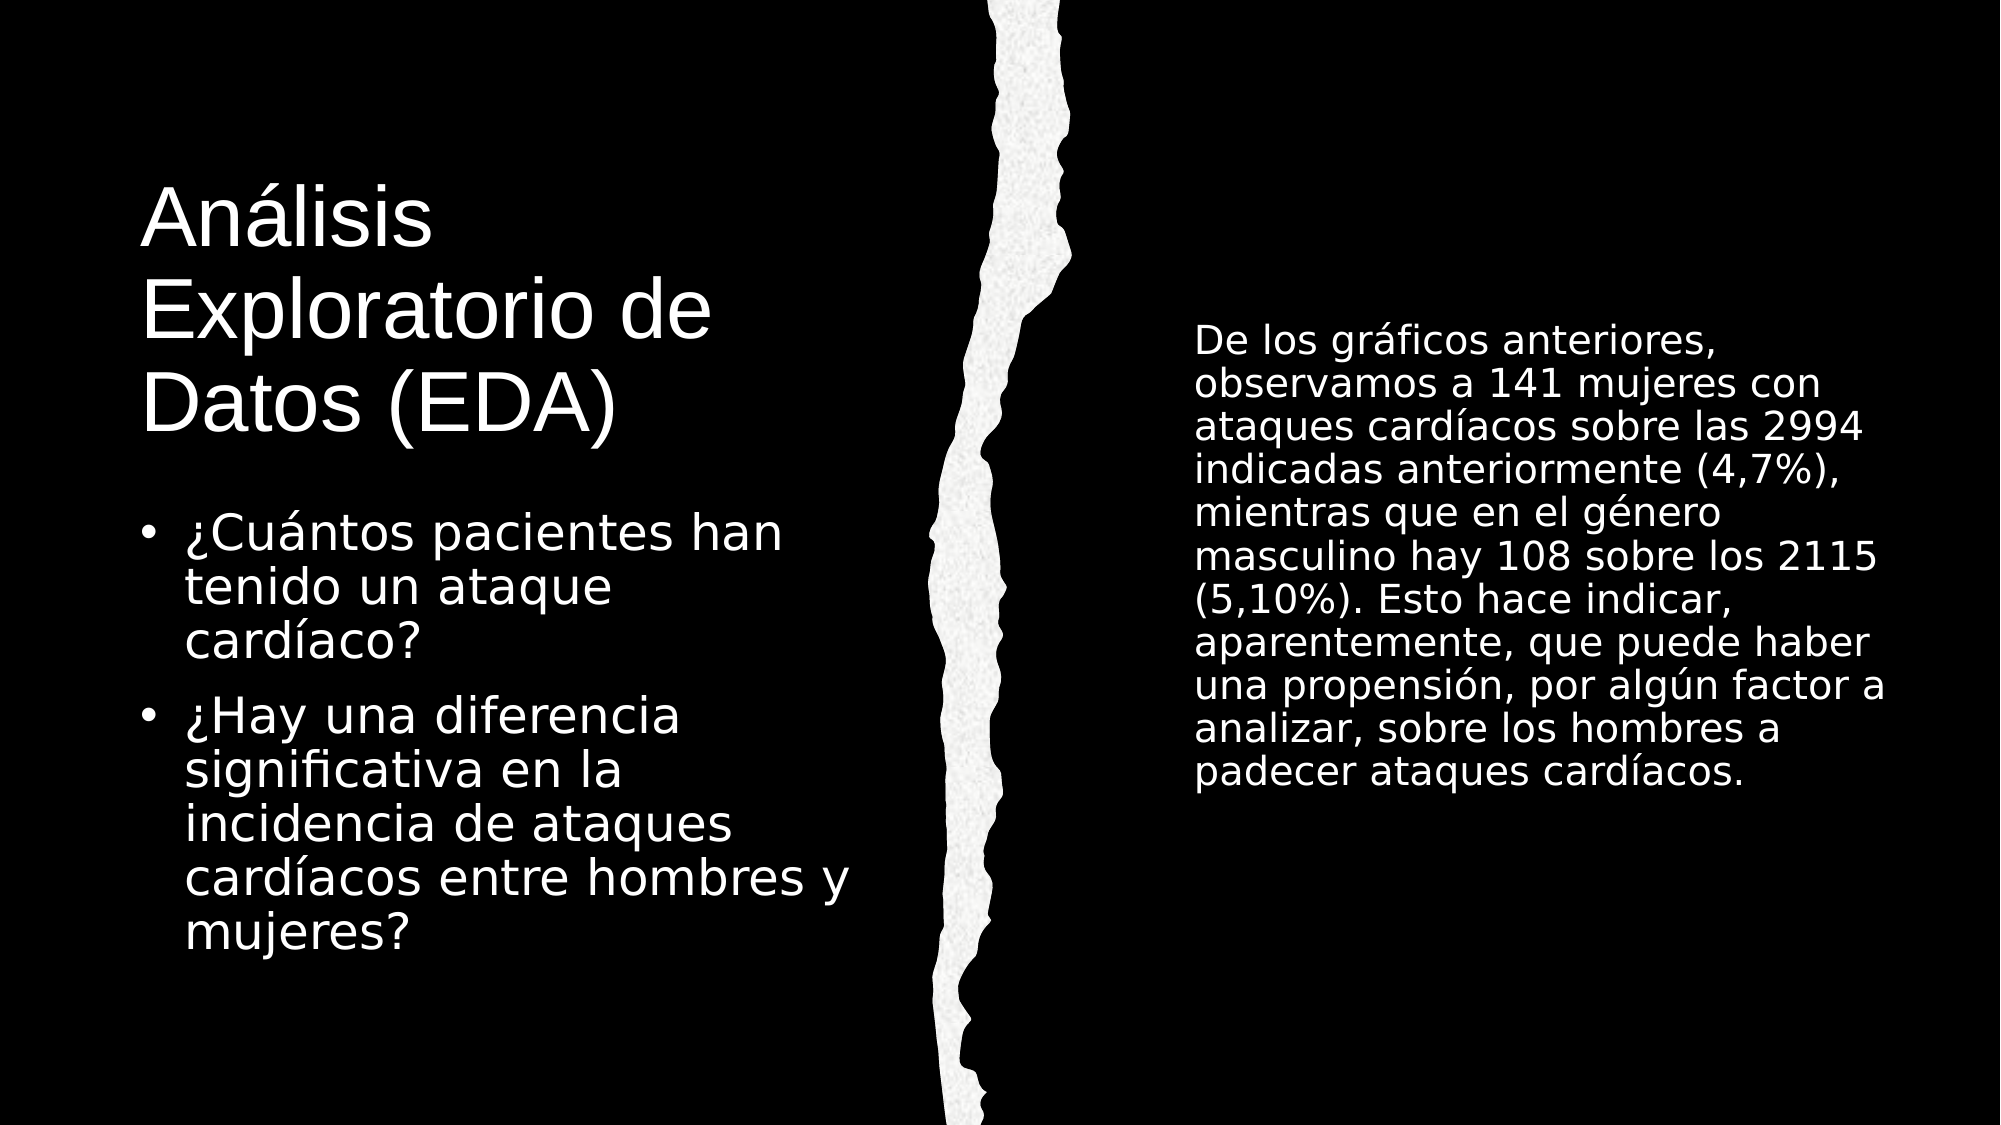

# Análisis Exploratorio de Datos (EDA)
De los gráficos anteriores, observamos a 141 mujeres con ataques cardíacos sobre las 2994 indicadas anteriormente (4,7%), mientras que en el género masculino hay 108 sobre los 2115 (5,10%). Esto hace indicar, aparentemente, que puede haber una propensión, por algún factor a analizar, sobre los hombres a padecer ataques cardíacos.

¿Cuántos pacientes han tenido un ataque cardíaco?
¿Hay una diferencia significativa en la incidencia de ataques cardíacos entre hombres y mujeres?